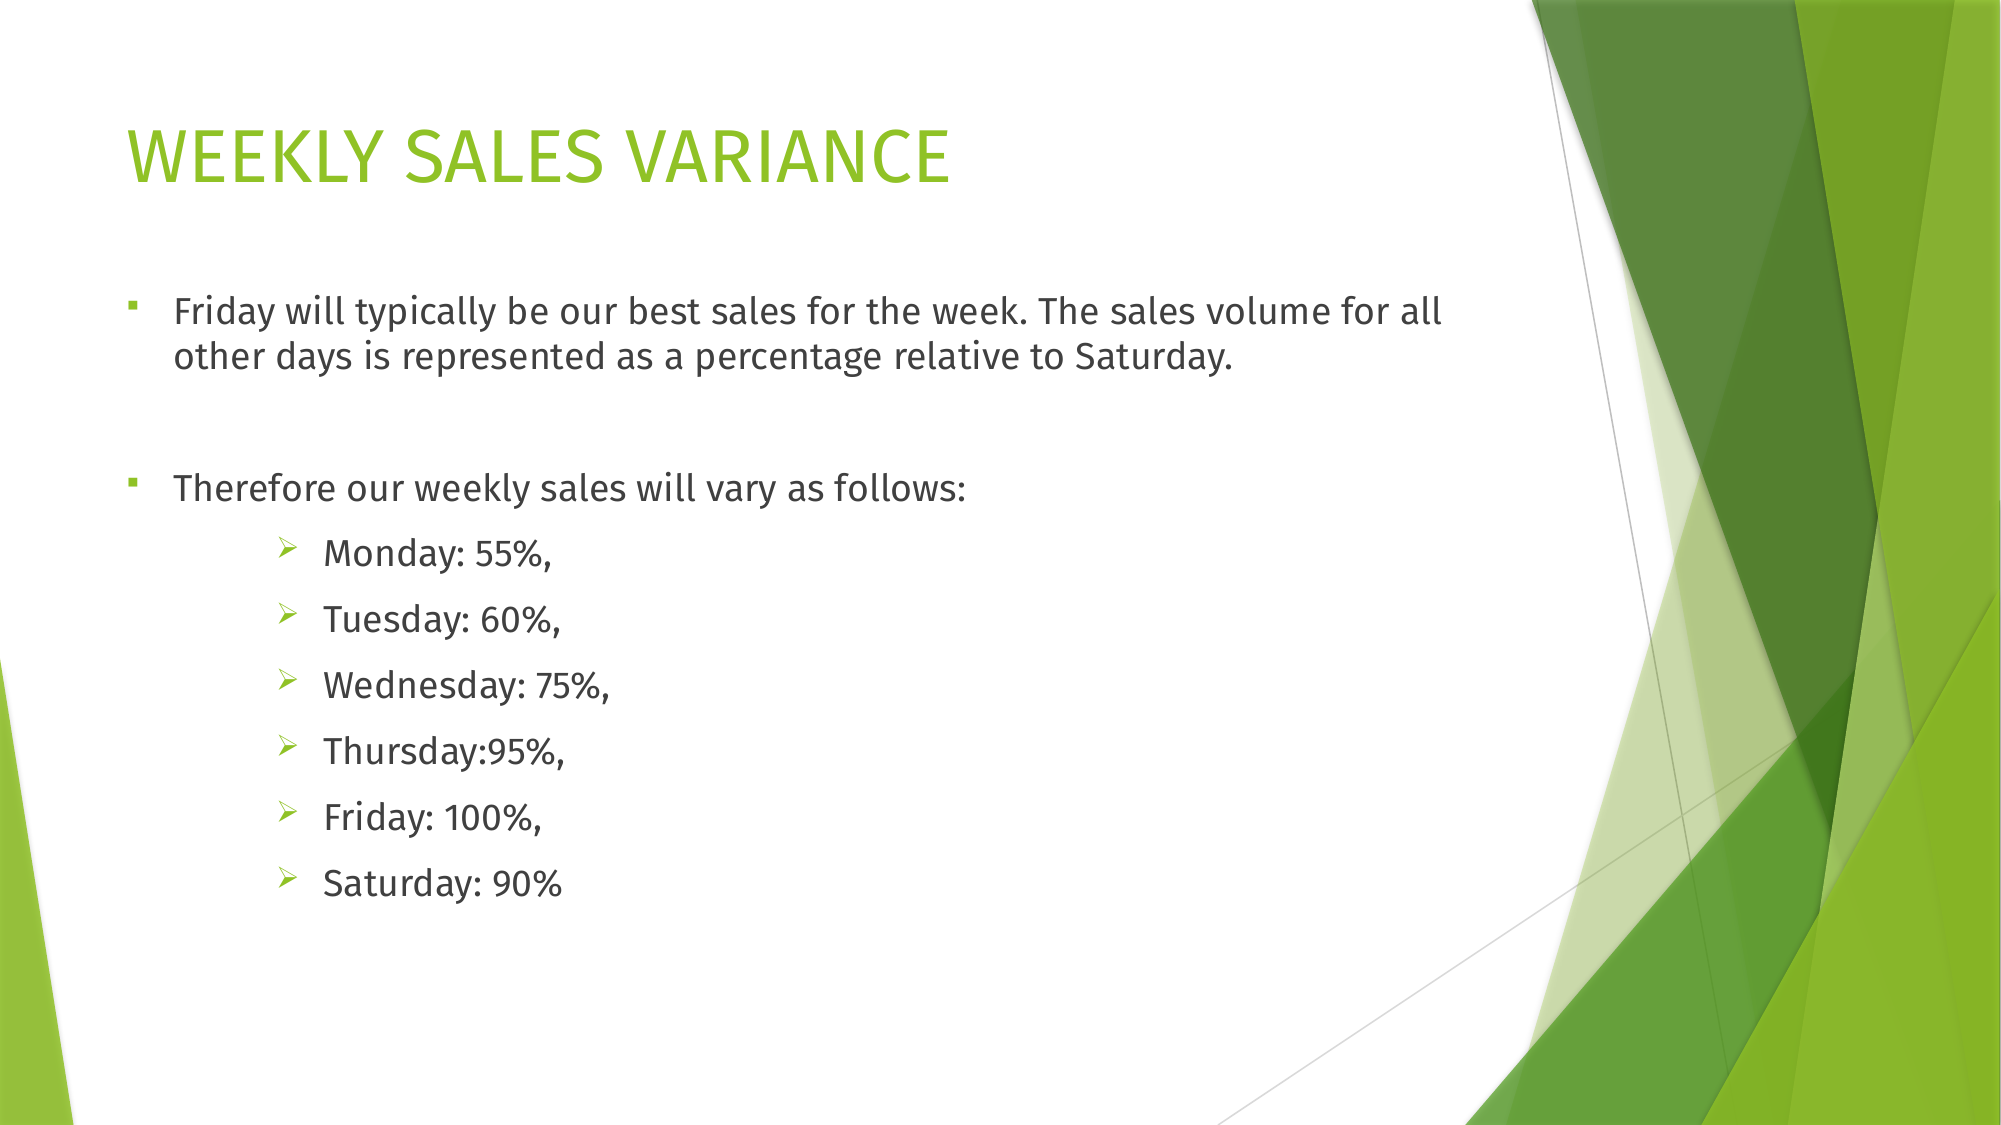

# WEEKLY SALES VARIANCE
Friday will typically be our best sales for the week. The sales volume for all other days is represented as a percentage relative to Saturday.

Therefore our weekly sales will vary as follows:
Monday: 55%,
Tuesday: 60%,
Wednesday: 75%,
Thursday:95%,
Friday: 100%,
Saturday: 90%